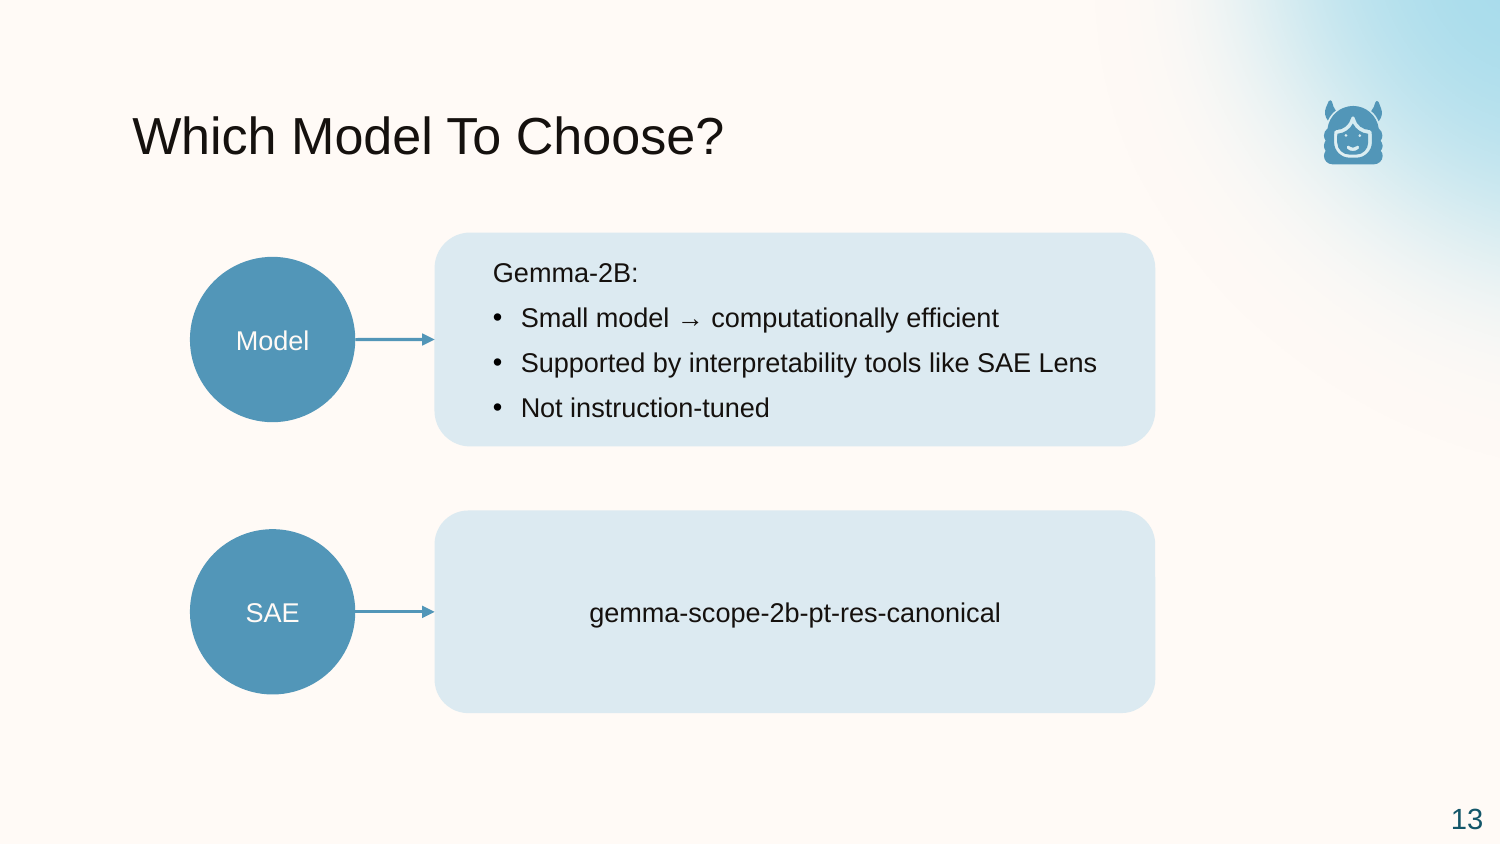

# Which Model To Choose?

Gemma-2B:
Small model → computationally efficient
Supported by interpretability tools like SAE Lens
Not instruction-tuned
Model
gemma-scope-2b-pt-res-canonical
SAE
13